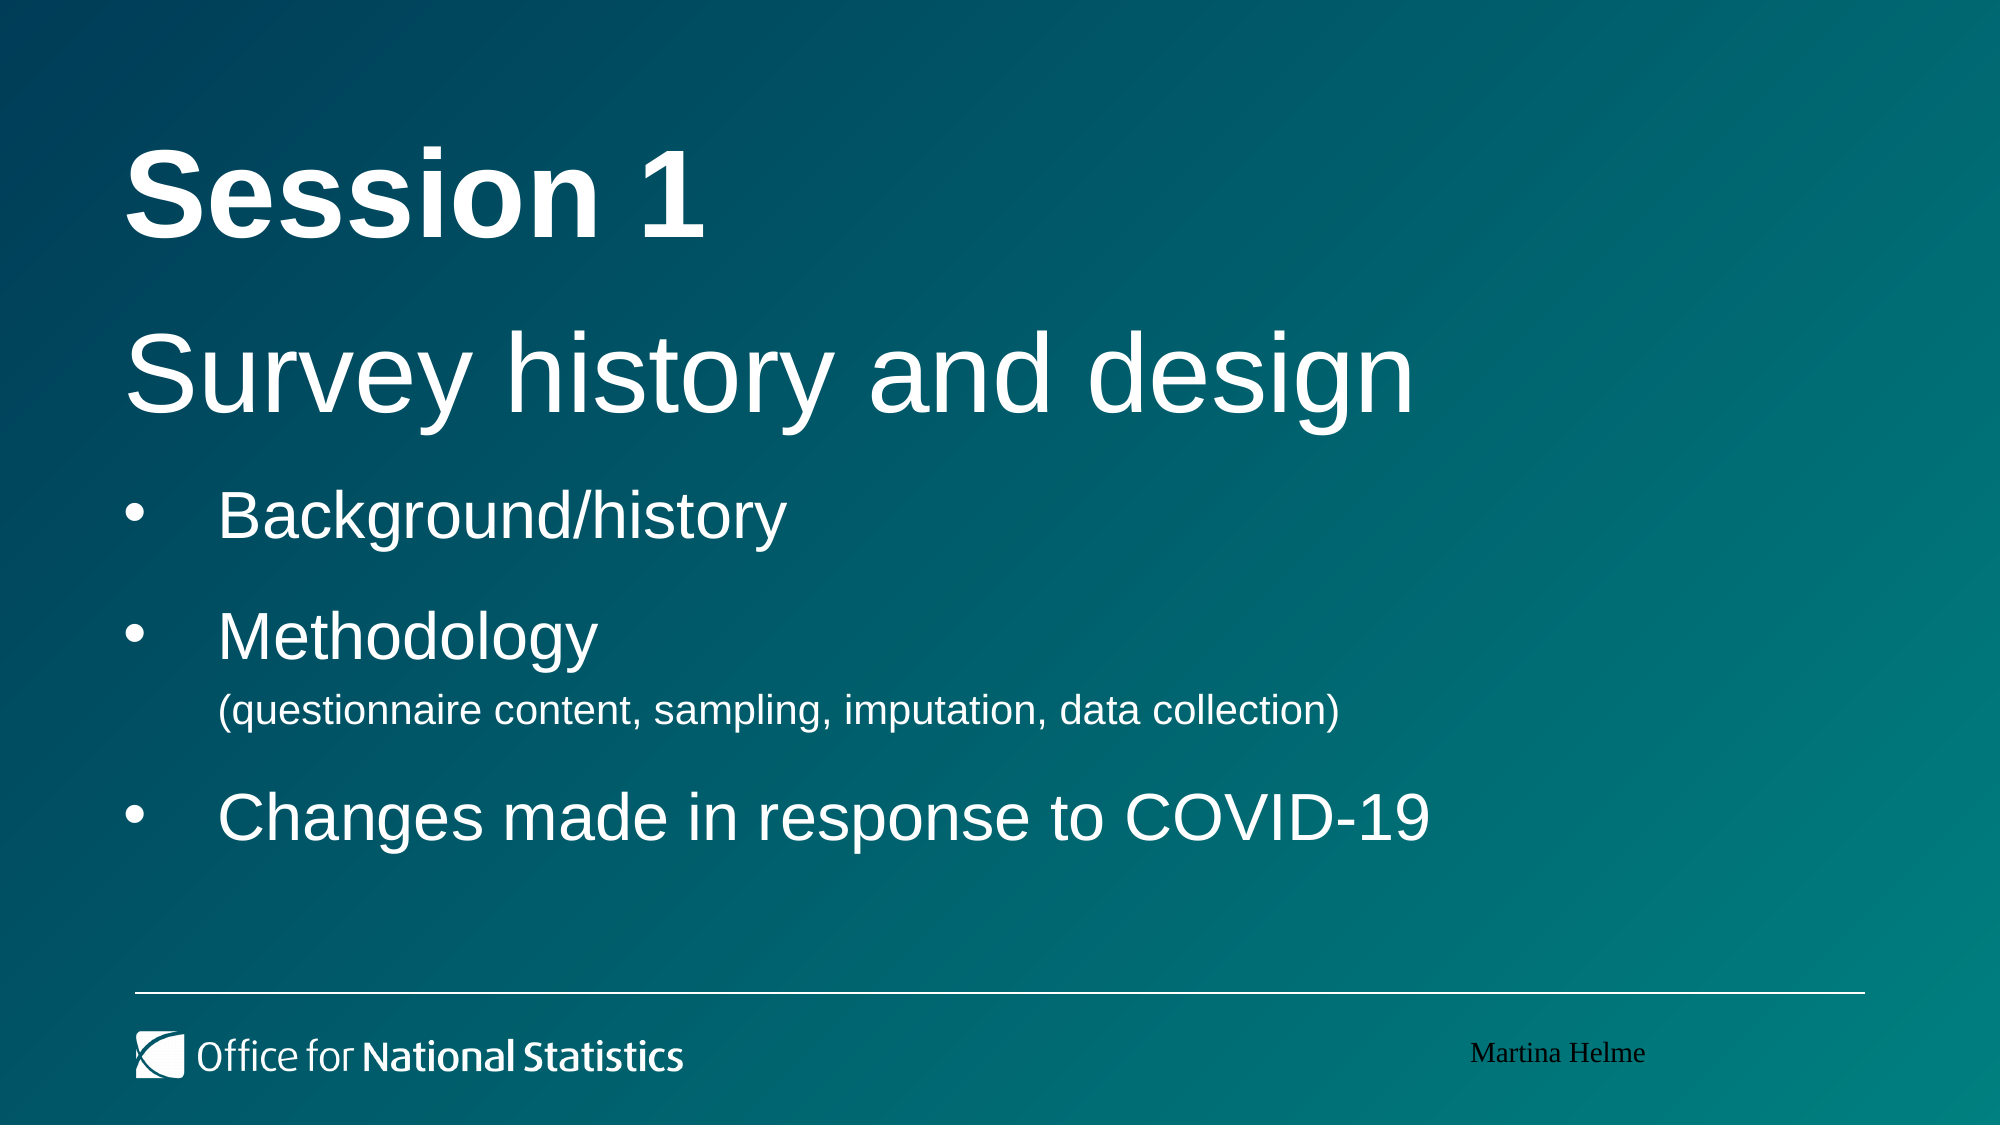

# Session 1
Survey history and design
Background/history
Methodology
(questionnaire content, sampling, imputation, data collection)
Changes made in response to COVID-19
Martina Helme